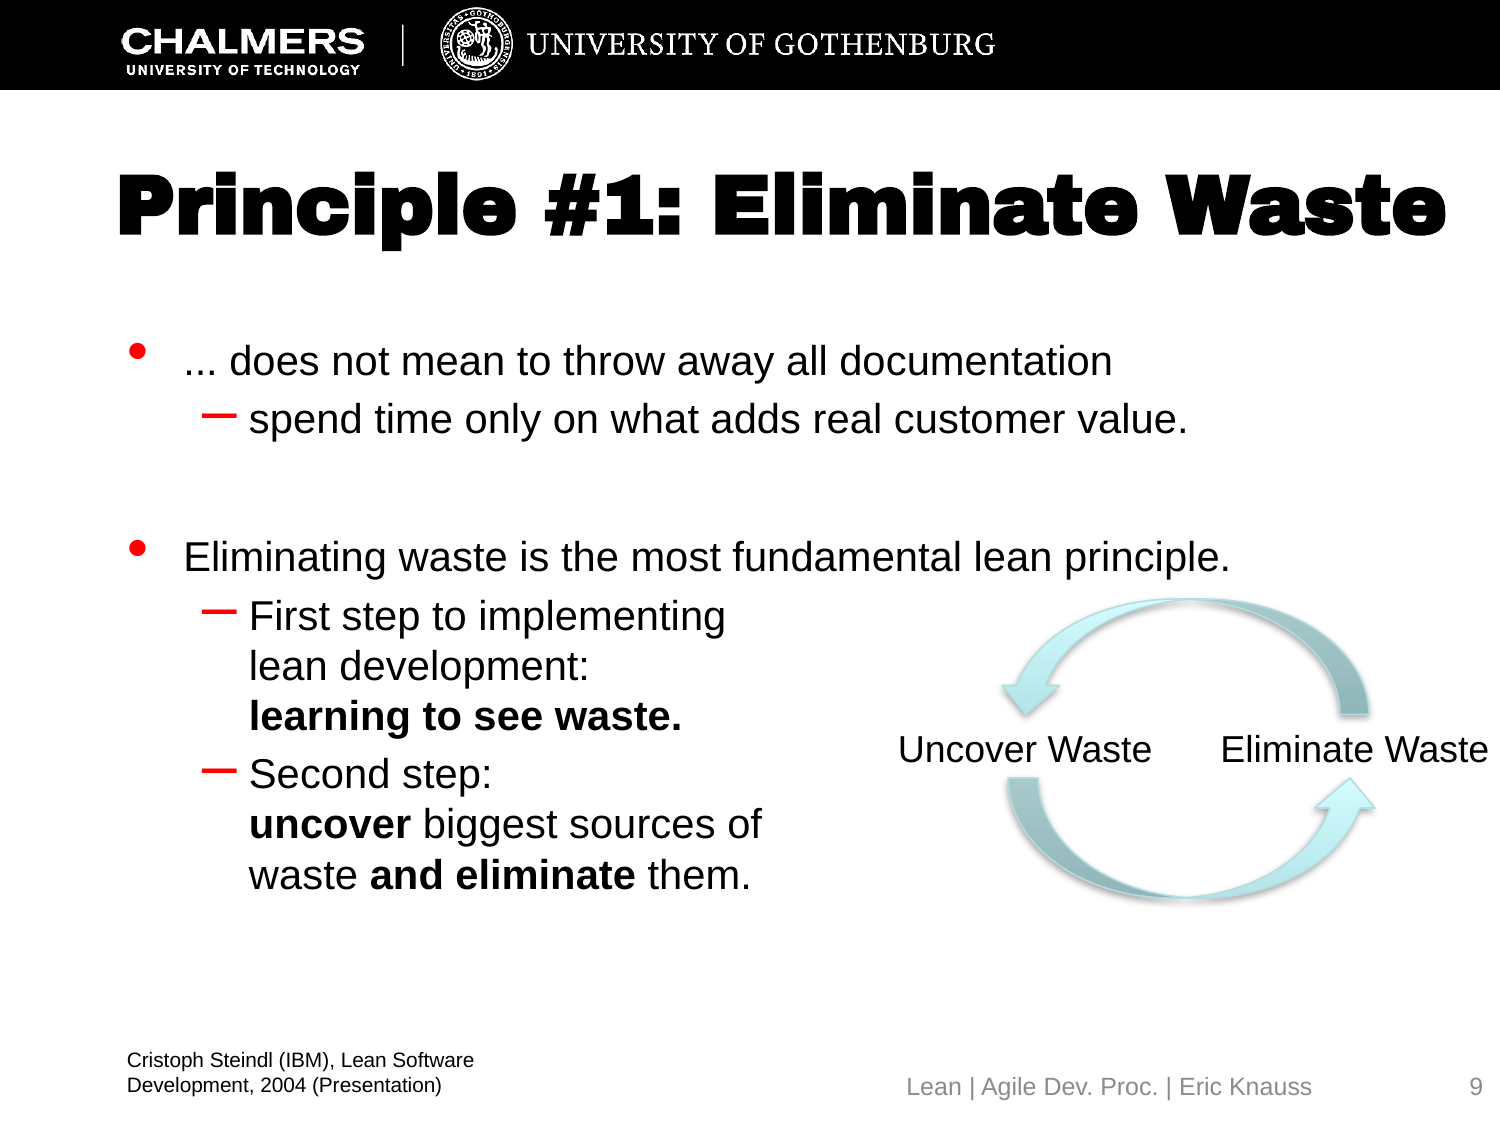

# Principle #1: Eliminate Waste
... does not mean to throw away all documentation
spend time only on what adds real customer value.

Eliminating waste is the most fundamental lean principle.
First step to implementing
lean development:
learning to see waste.
Second step:
uncover biggest sources of
waste and eliminate them.

Uncover Waste
Eliminate Waste

Cristoph Steindl (IBM), Lean Software Development, 2004 (Presentation)
9
Lean | Agile Dev. Proc. | Eric Knauss